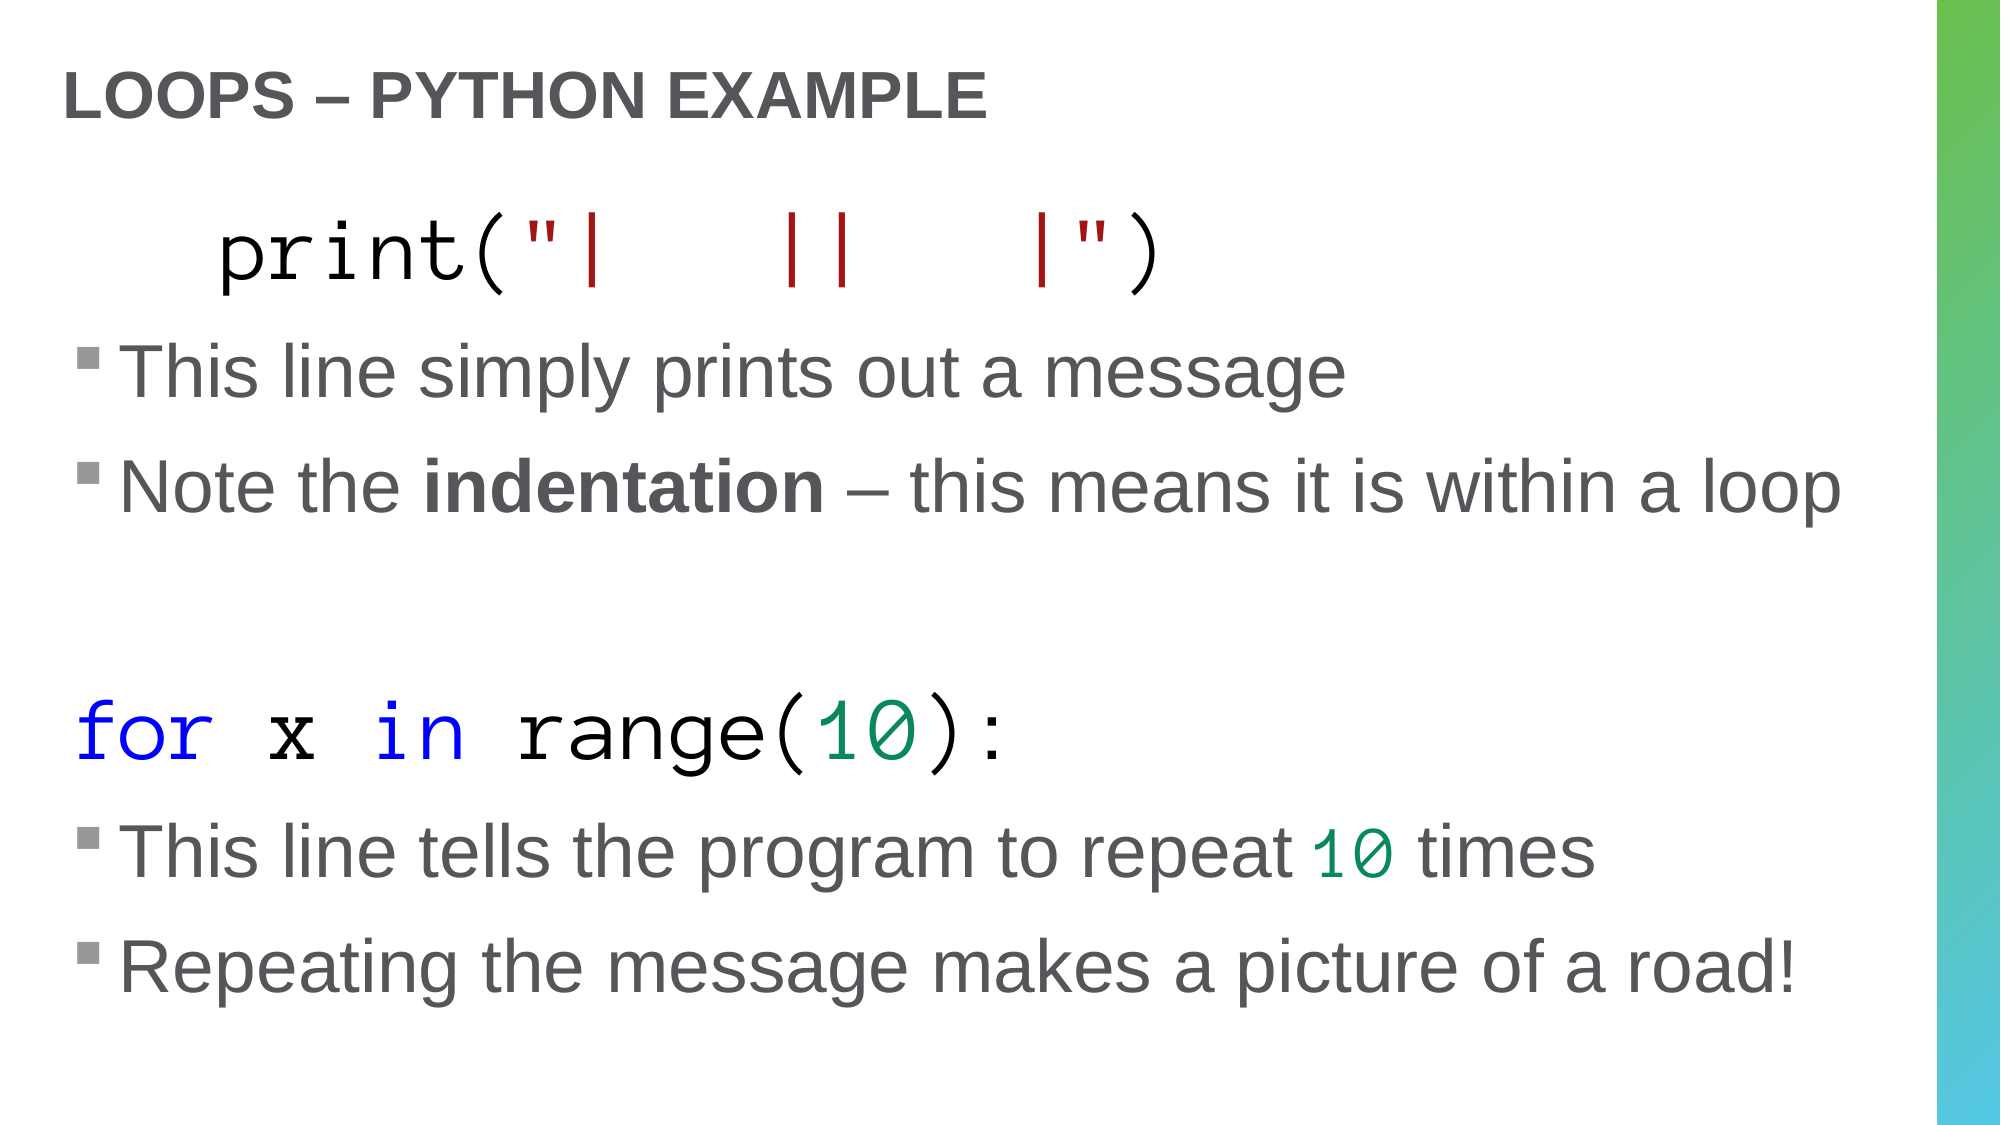

# Loops – Python Example
	print("|   ||   |")
This line simply prints out a message
Note the indentation – this means it is within a loop

for x in range(10):
This line tells the program to repeat 10 times
Repeating the message makes a picture of a road!